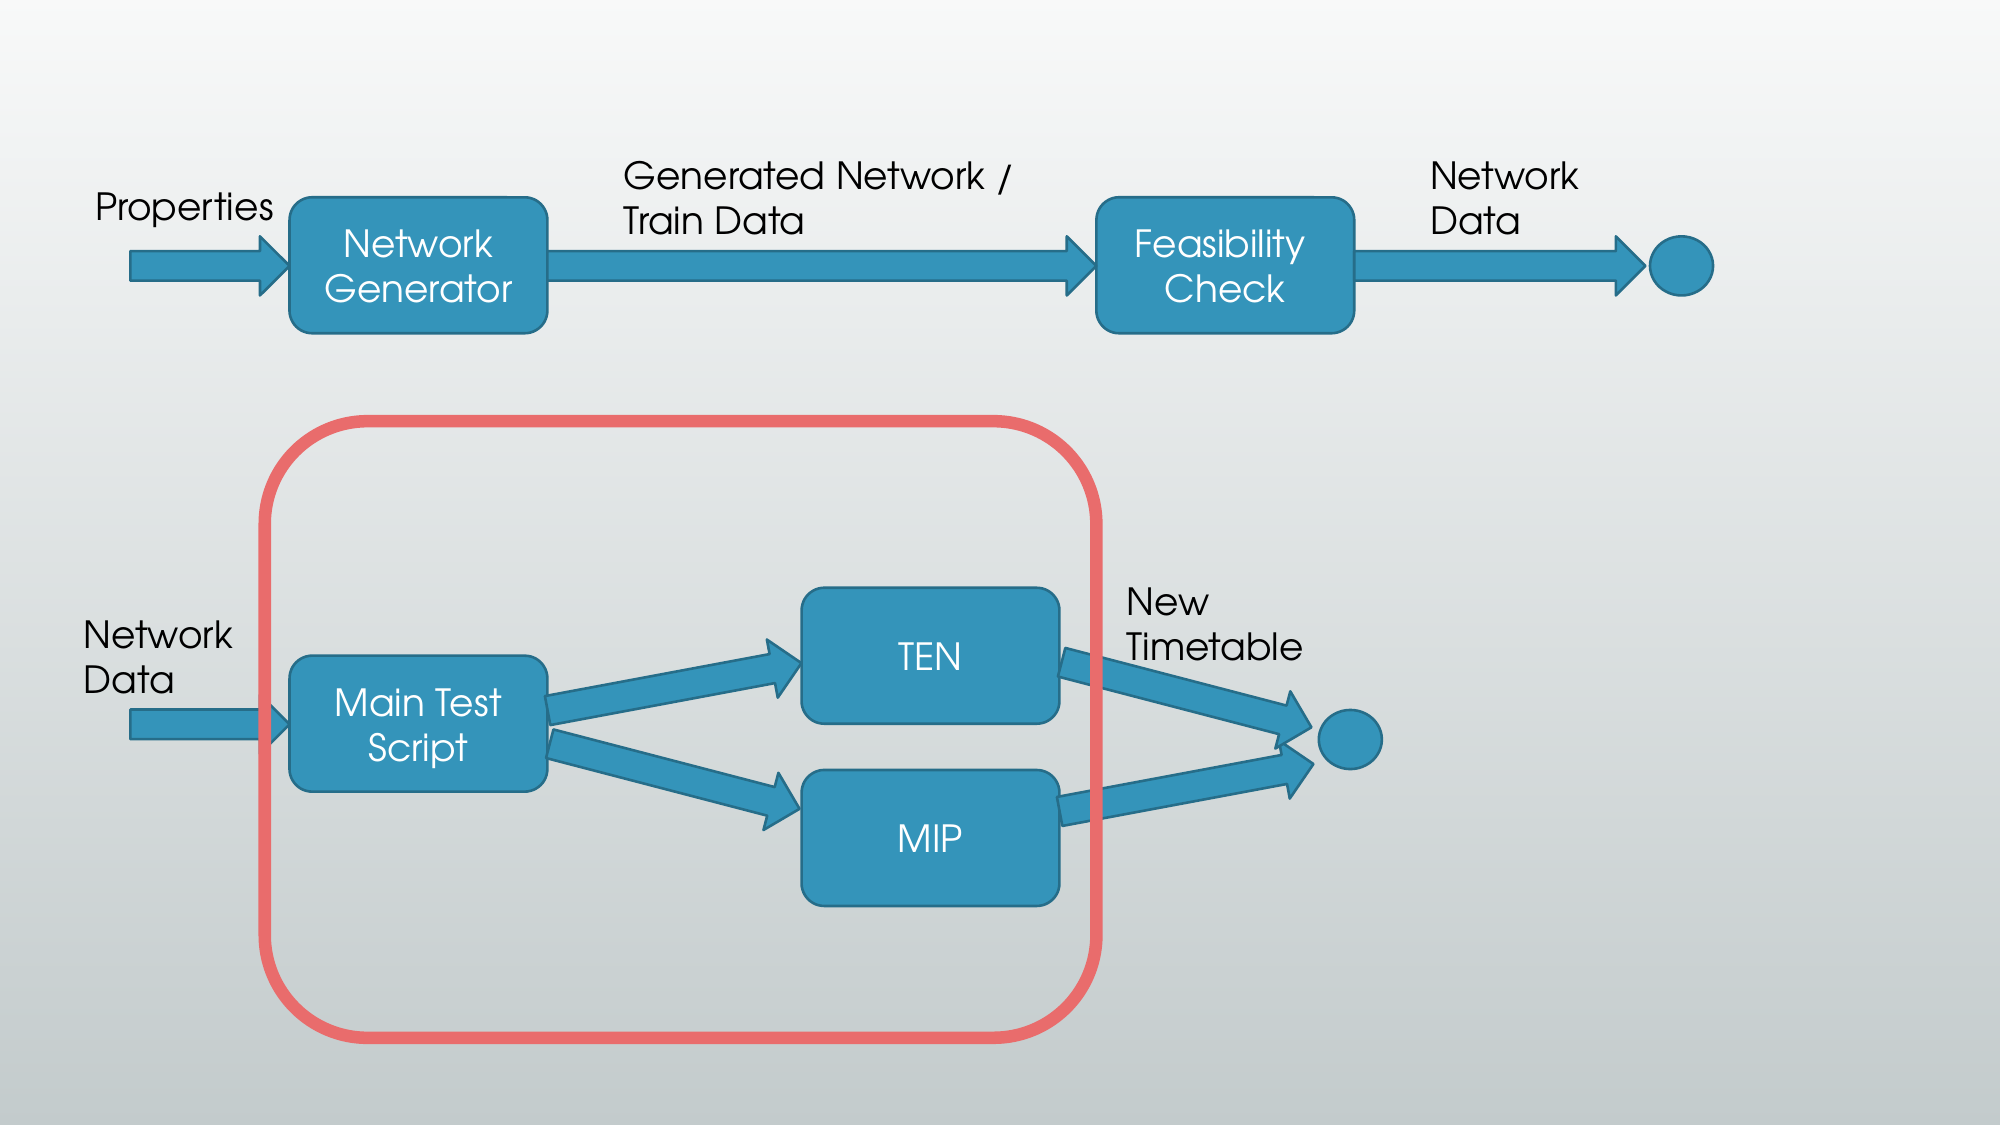

Generated Network / Train Data
Network Data
Properties
Feasibility
Check
Network
Generator

New Timetable
TEN
Network Data

Main Test Script

MIP